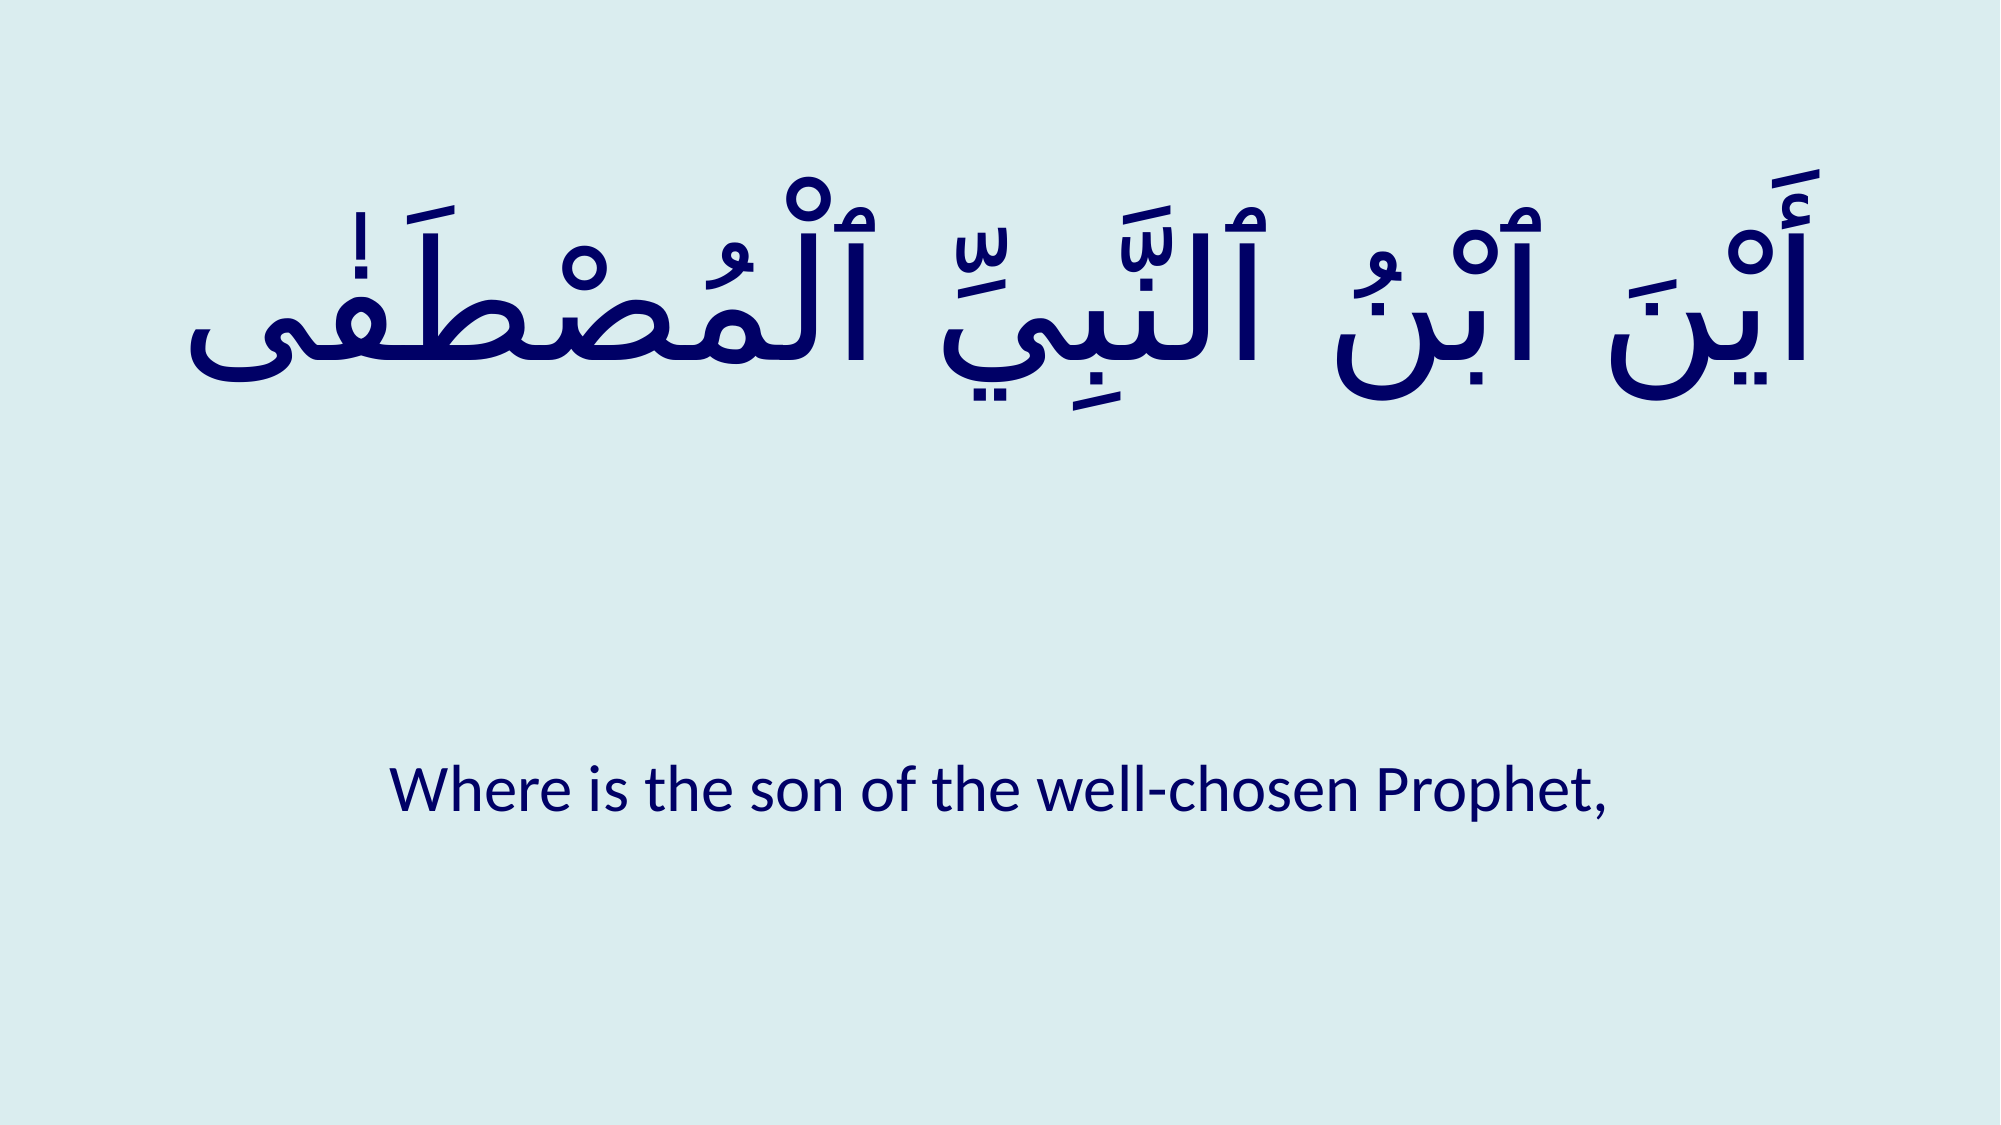

# أَيْنَ ٱبْنُ ٱلنَّبِيِّ ٱلْمُصْطَفٰى
Where is the son of the well-chosen Prophet,